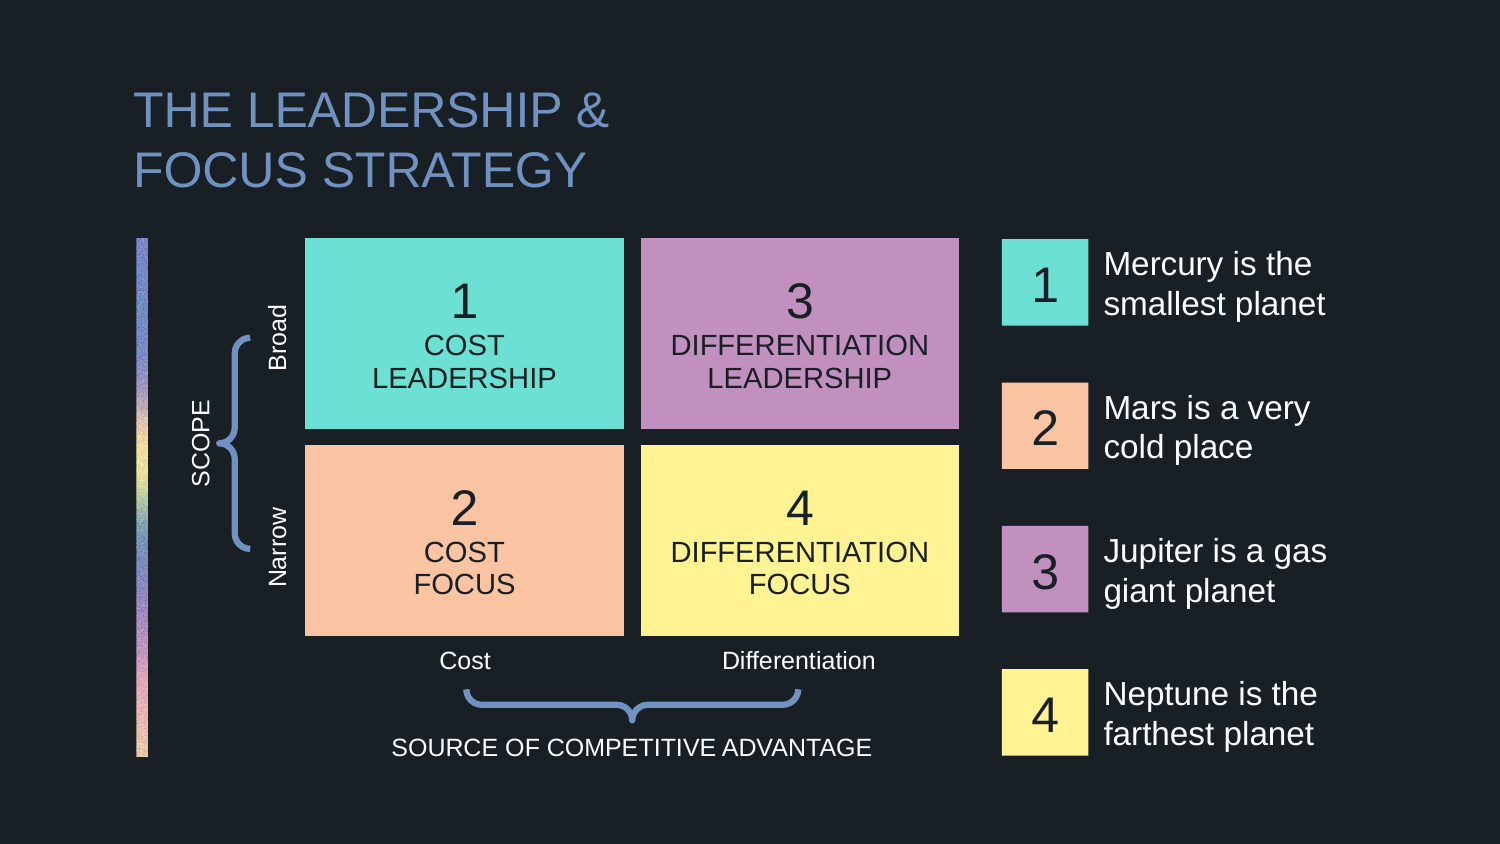

# THE LEADERSHIP & FOCUS STRATEGY
| 1 COST LEADERSHIP | 3 DIFFERENTIATION LEADERSHIP |
| --- | --- |
| 2 COST FOCUS | 4 DIFFERENTIATION FOCUS |
1
Broad

SCOPE
Narrow

Mercury is the smallest planet
2
Mars is a very cold place

3
Jupiter is a gas giant planet

Cost
Differentiation
4
Neptune is the farthest planet

SOURCE OF COMPETITIVE ADVANTAGE